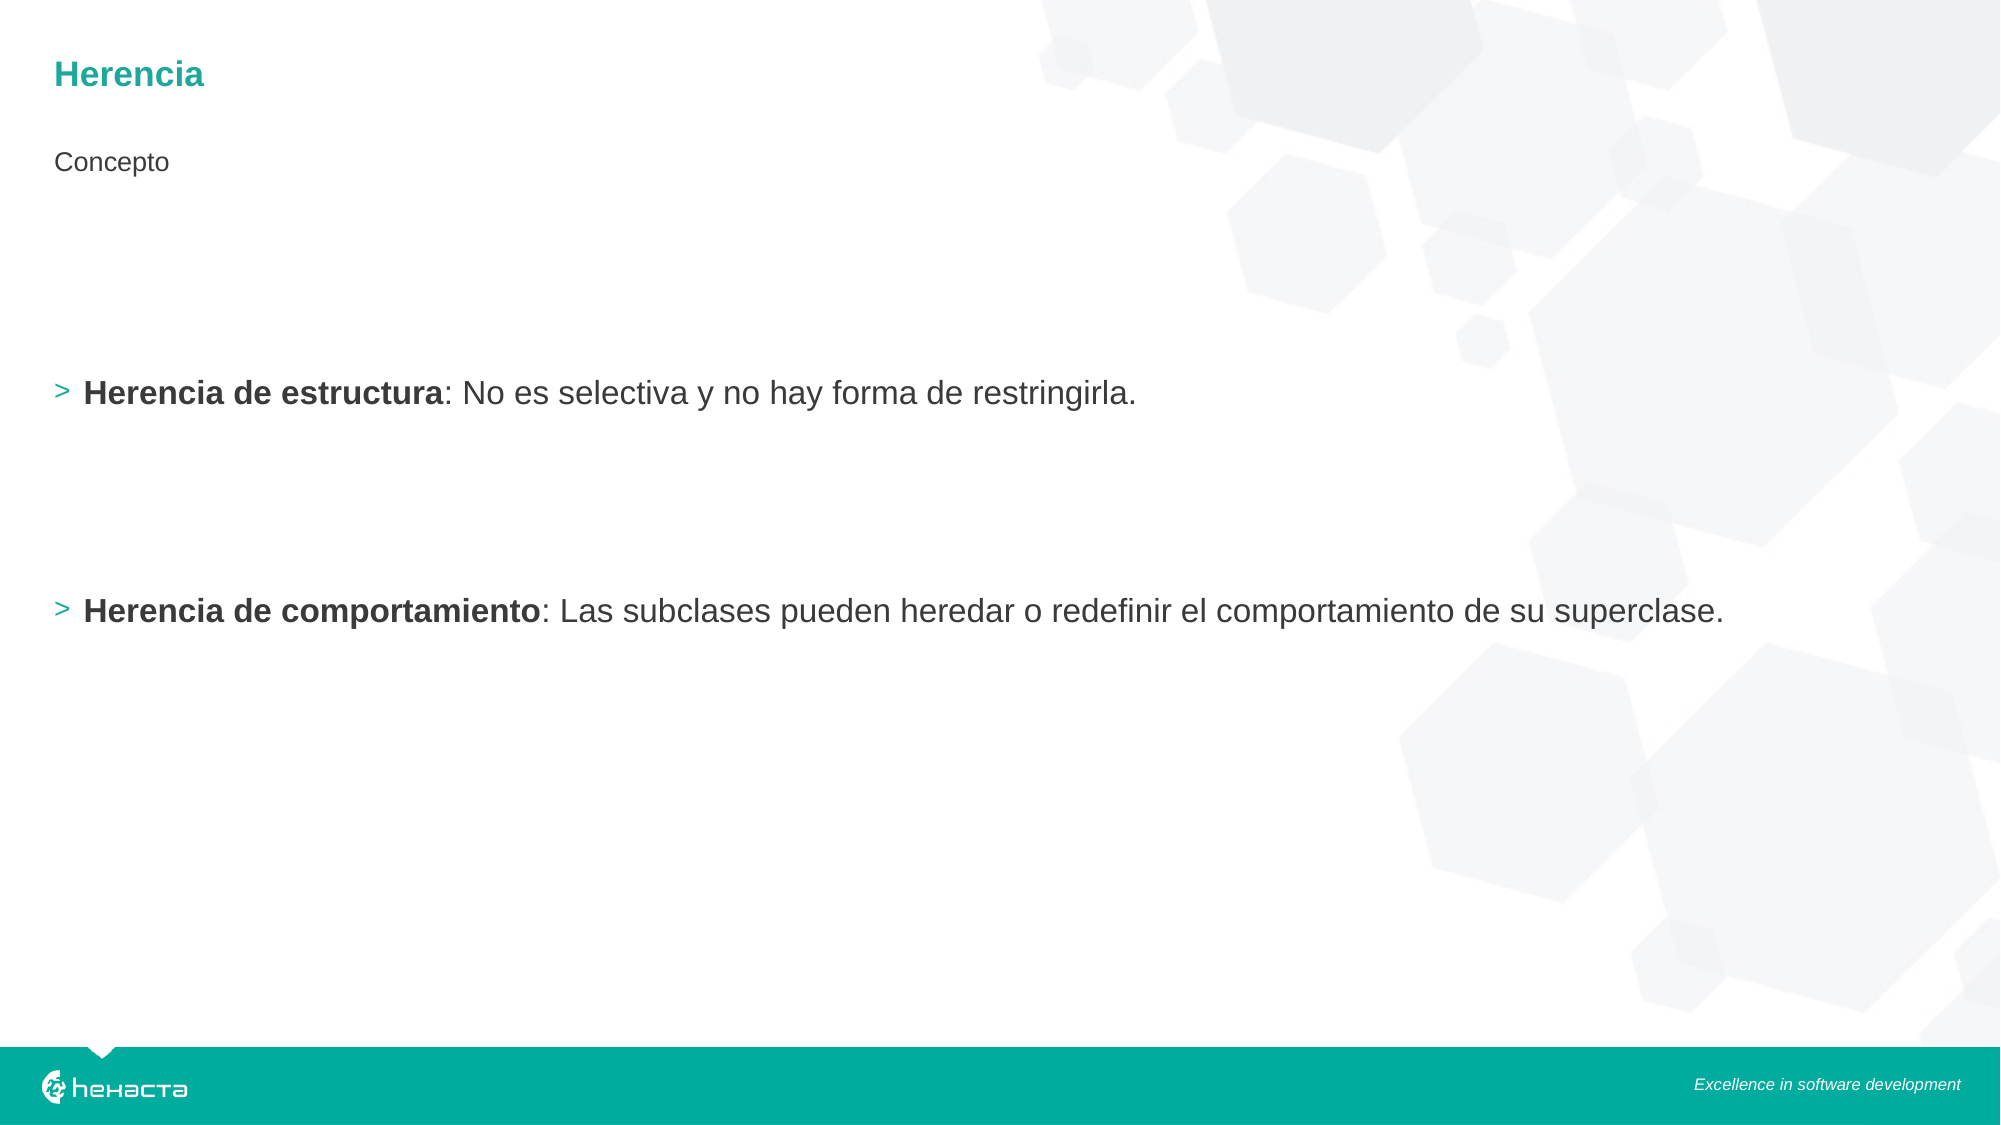

Herencia
Concepto

Herencia de estructura: No es selectiva y no hay forma de restringirla.

Herencia de comportamiento: Las subclases pueden heredar o redefinir el comportamiento de su superclase.